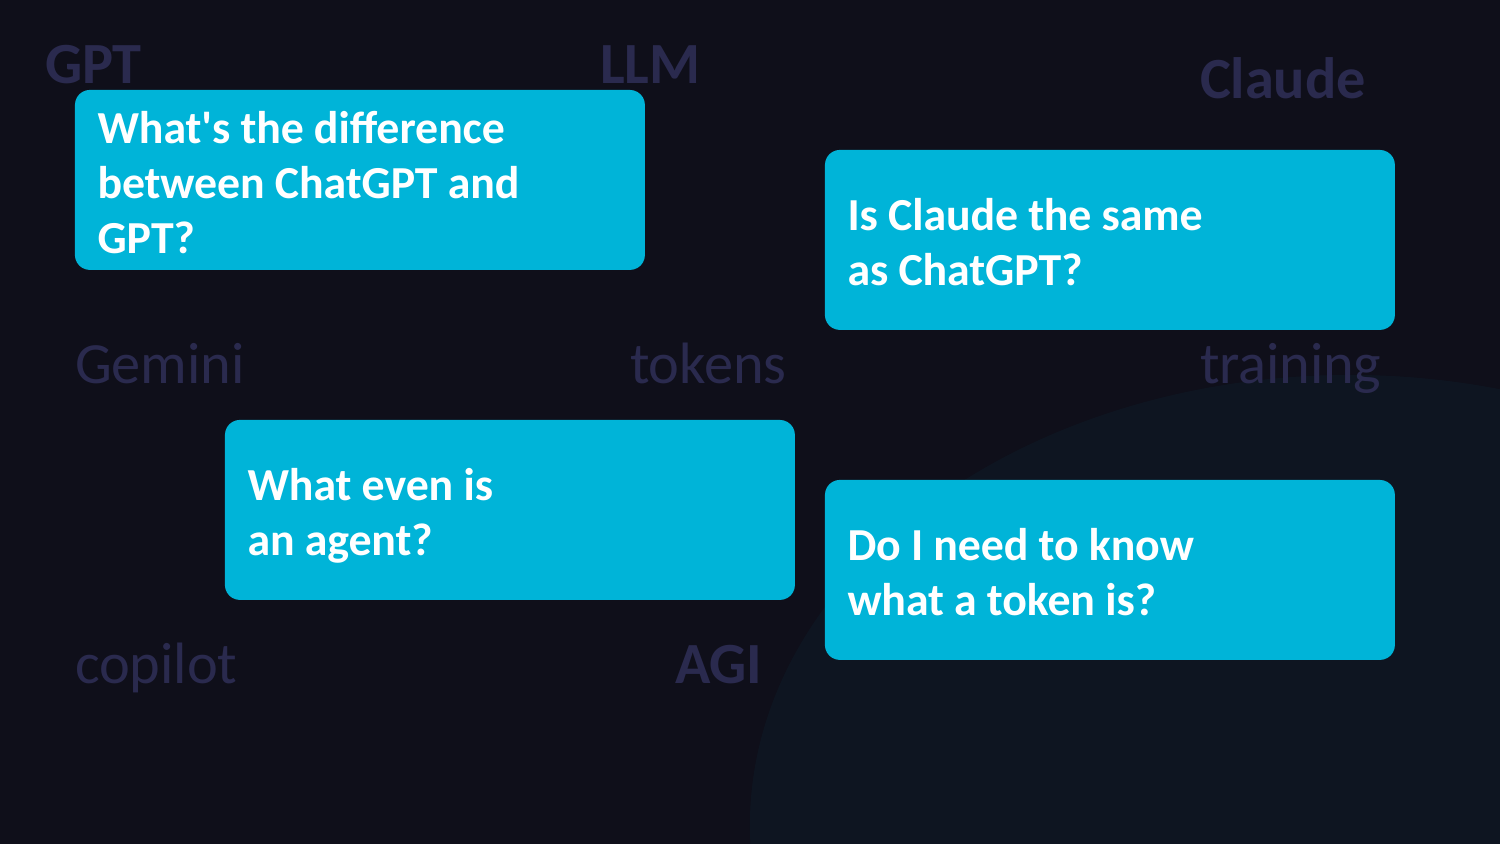

GPT
LLM
Claude

What's the difference
between ChatGPT and GPT?

Is Claude the same
as ChatGPT?
Gemini
tokens
training

What even is
an agent?

Do I need to know
what a token is?
copilot
AGI